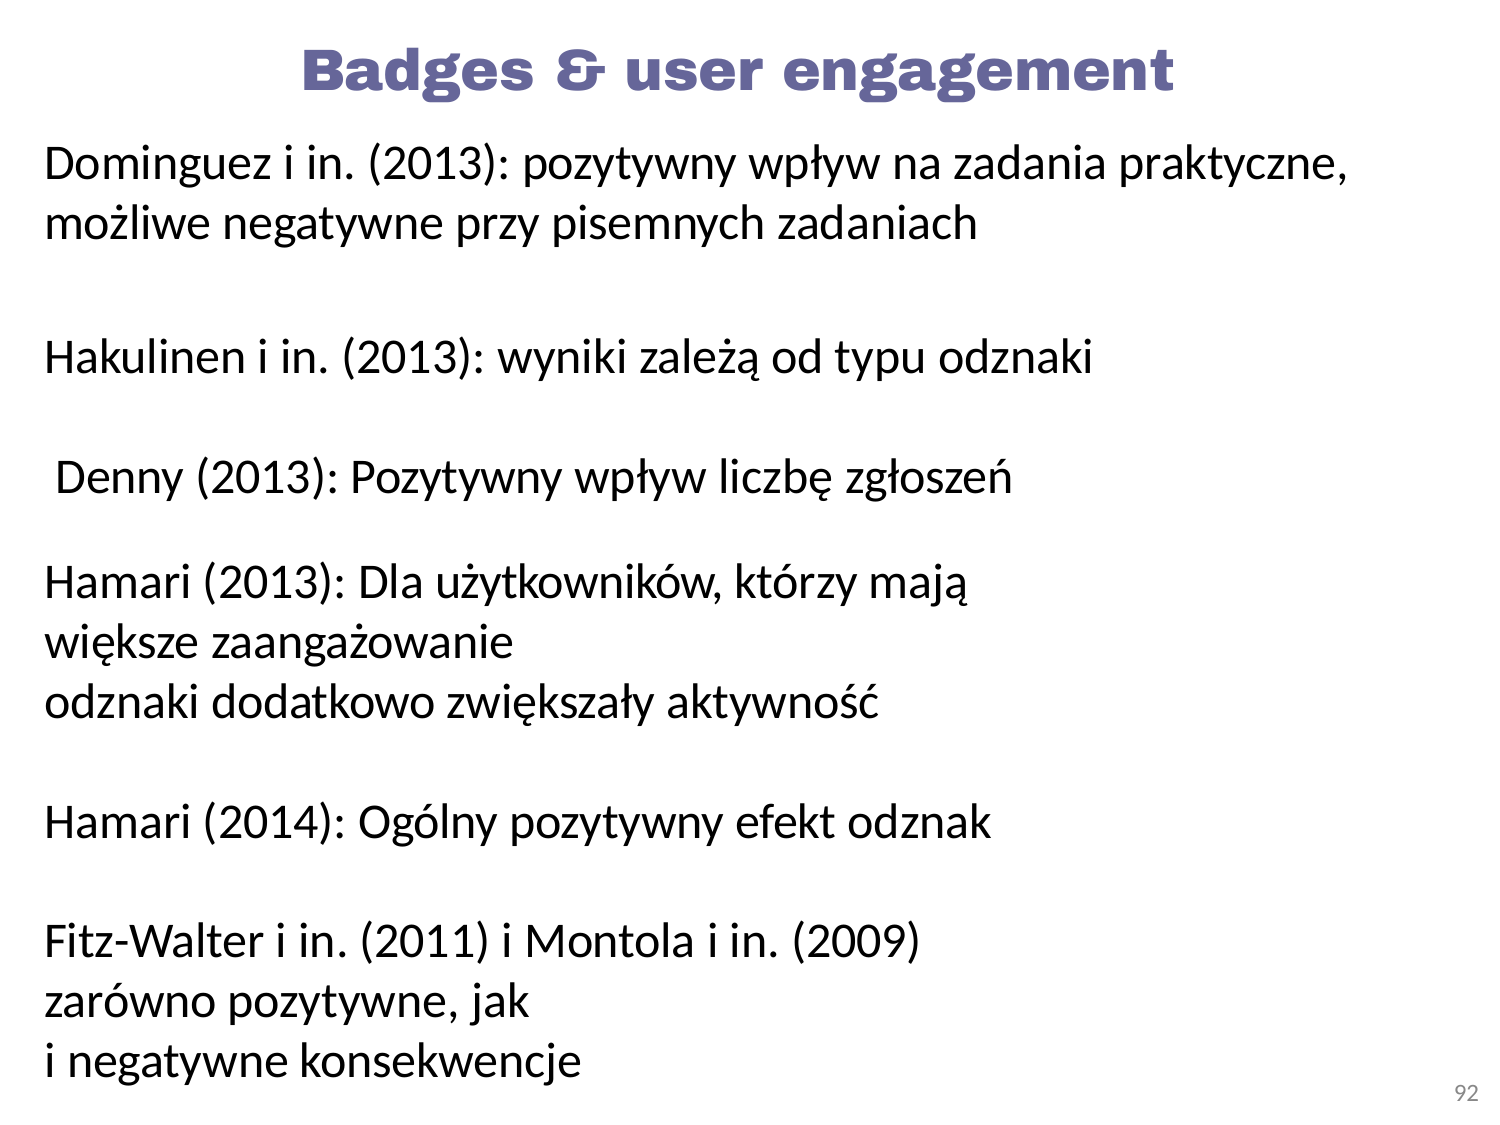

# Badges & user engagement
Dominguez i in. (2013): pozytywny wpływ na zadania praktyczne,
możliwe negatywne przy pisemnych zadaniach
Hakulinen i in. (2013): wyniki zależą od typu odznaki  Denny (2013): Pozytywny wpływ liczbę zgłoszeń

Hamari (2013): Dla użytkowników, którzy mają większe zaangażowanie
odznaki dodatkowo zwiększały aktywność

Hamari (2014): Ogólny pozytywny efekt odznak

Fitz-Walter i in. (2011) i Montola i in. (2009) zarówno pozytywne, jak
i negatywne konsekwencje
92